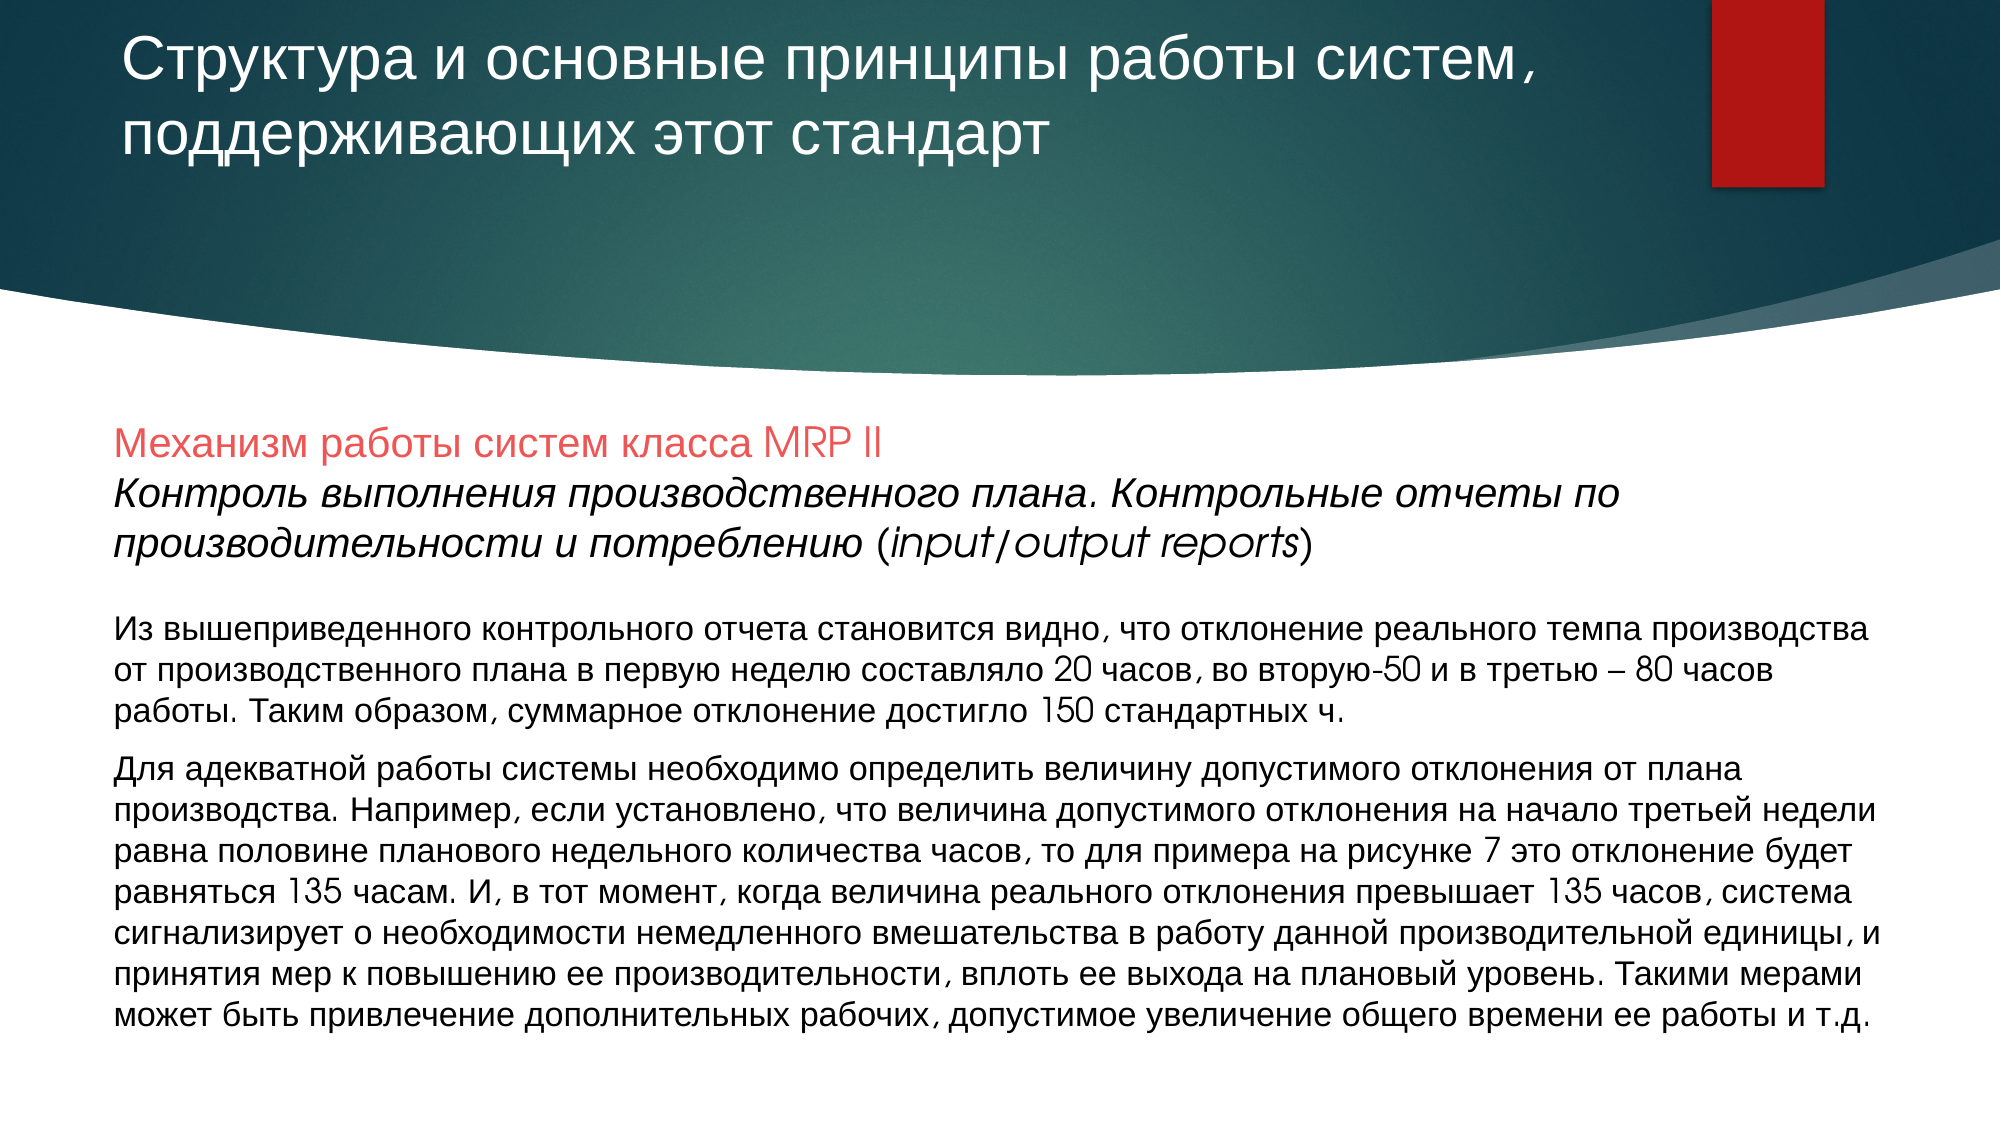

# Структура и основные принципы работы систем, поддерживающих этот стандарт

Механизм работы систем класса MRP II
Контроль выполнения производственного плана. Контрольные отчеты по производительности и потреблению (input/output reports)
Из вышеприведенного контрольного отчета становится видно, что отклонение реального темпа производства от производственного плана в первую неделю составляло 20 часов, во вторую-50 и в третью – 80 часов работы. Таким образом, суммарное отклонение достигло 150 стандартных ч.
Для адекватной работы системы необходимо определить величину допустимого отклонения от плана производства. Например, если установлено, что величина допустимого отклонения на начало третьей недели равна половине планового недельного количества часов, то для примера на рисунке 7 это отклонение будет равняться 135 часам. И, в тот момент, когда величина реального отклонения превышает 135 часов, система сигнализирует о необходимости немедленного вмешательства в работу данной производительной единицы, и принятия мер к повышению ее производительности, вплоть ее выхода на плановый уровень. Такими мерами может быть привлечение дополнительных рабочих, допустимое увеличение общего времени ее работы и т.д.